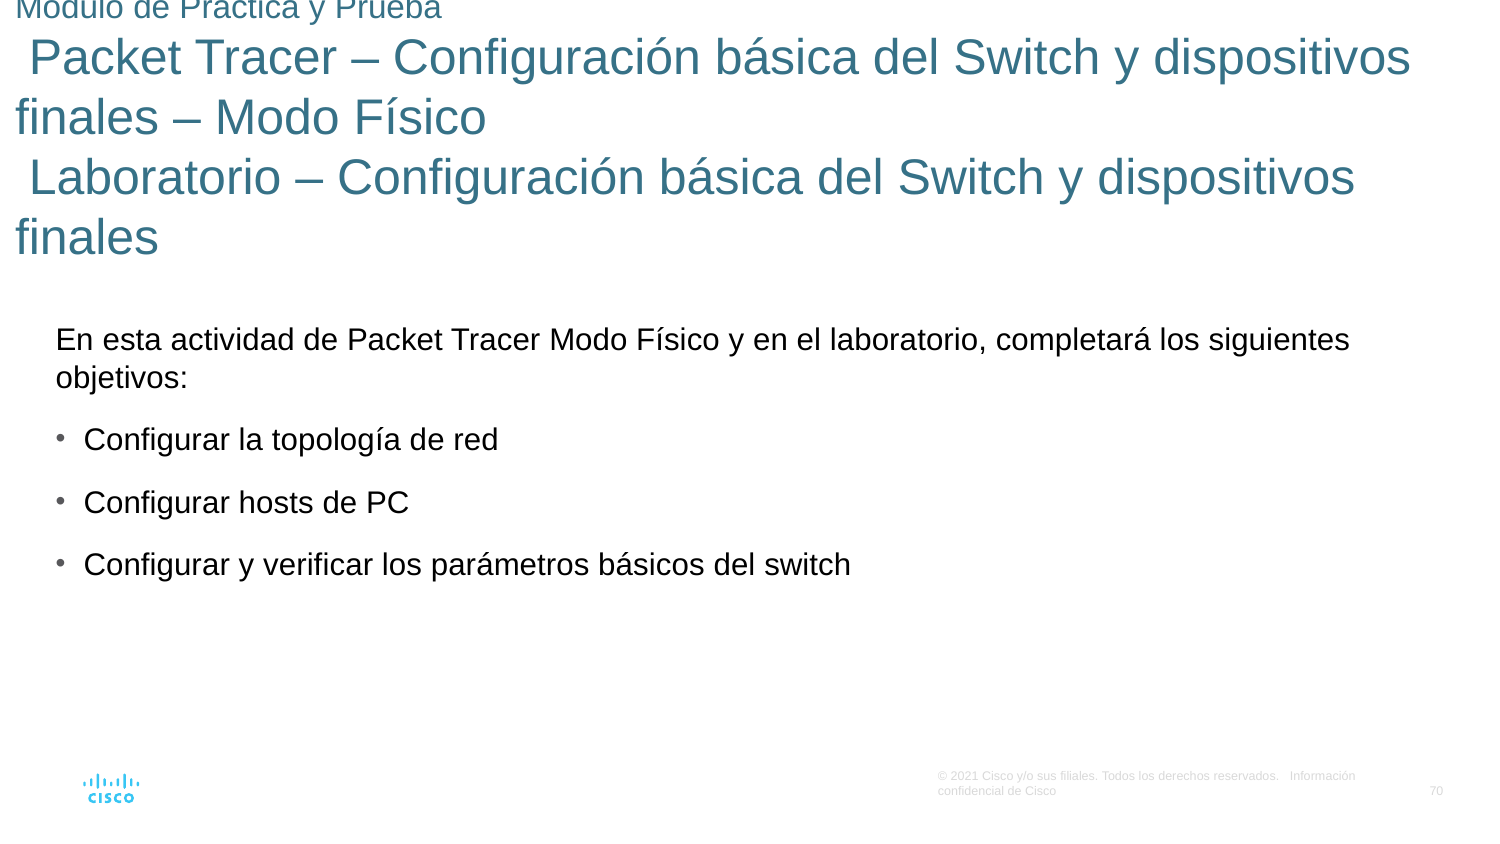

# Módulo de Práctica y Prueba Packet Tracer – Configuración básica del Switch y dispositivos finales – Modo Físico Laboratorio – Configuración básica del Switch y dispositivos finales
En esta actividad de Packet Tracer Modo Físico y en el laboratorio, completará los siguientes objetivos:
Configurar la topología de red
Configurar hosts de PC
Configurar y verificar los parámetros básicos del switch